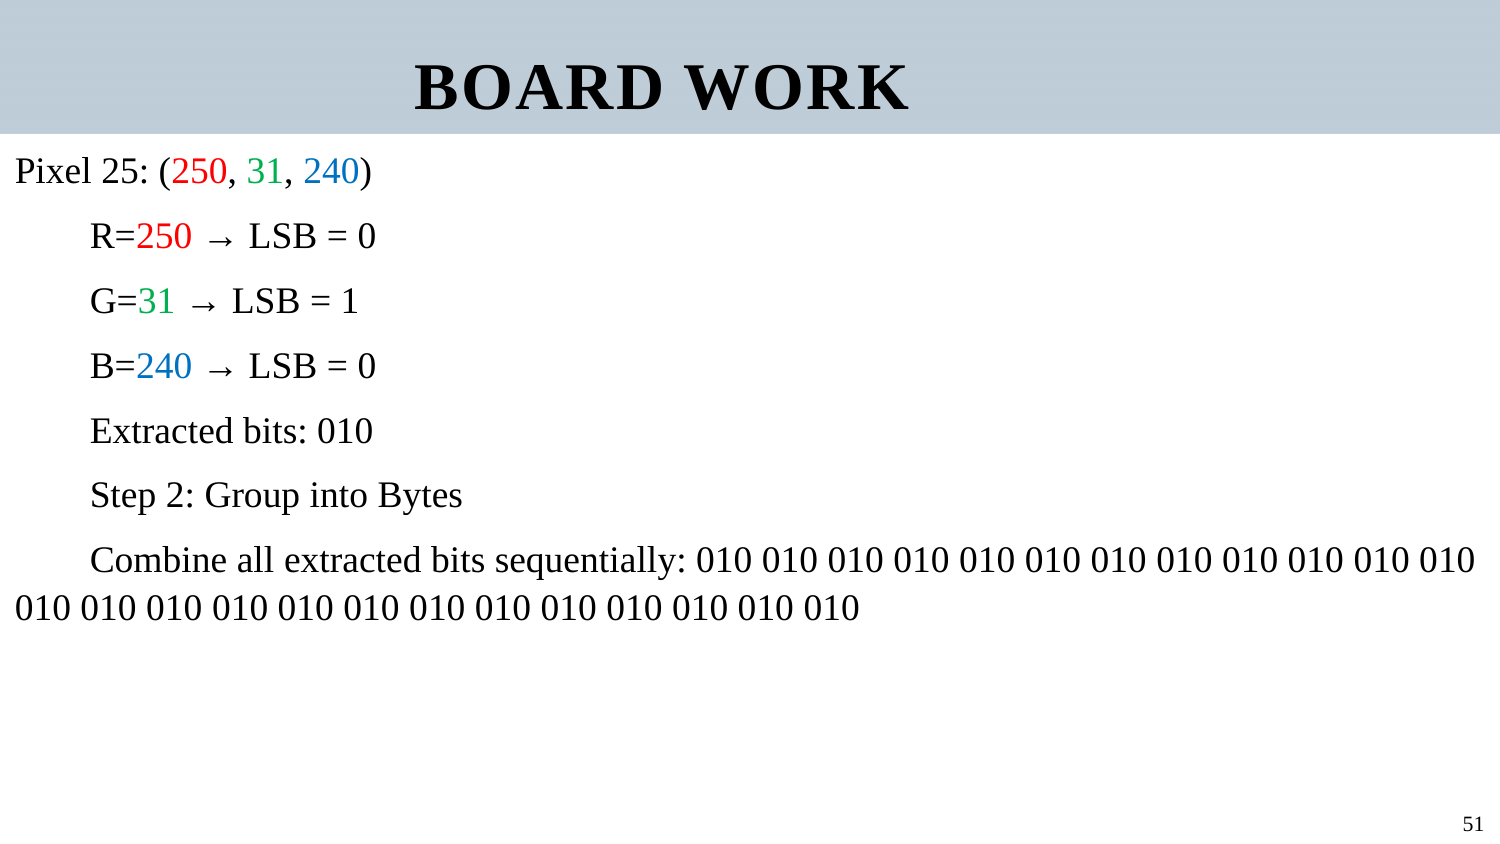

BOARD WORK
Pixel 25: (250, 31, 240)
R=250 → LSB = 0
G=31 → LSB = 1
B=240 → LSB = 0
Extracted bits: 010
Step 2: Group into Bytes
Combine all extracted bits sequentially: 010 010 010 010 010 010 010 010 010 010 010 010 010 010 010 010 010 010 010 010 010 010 010 010 010

51